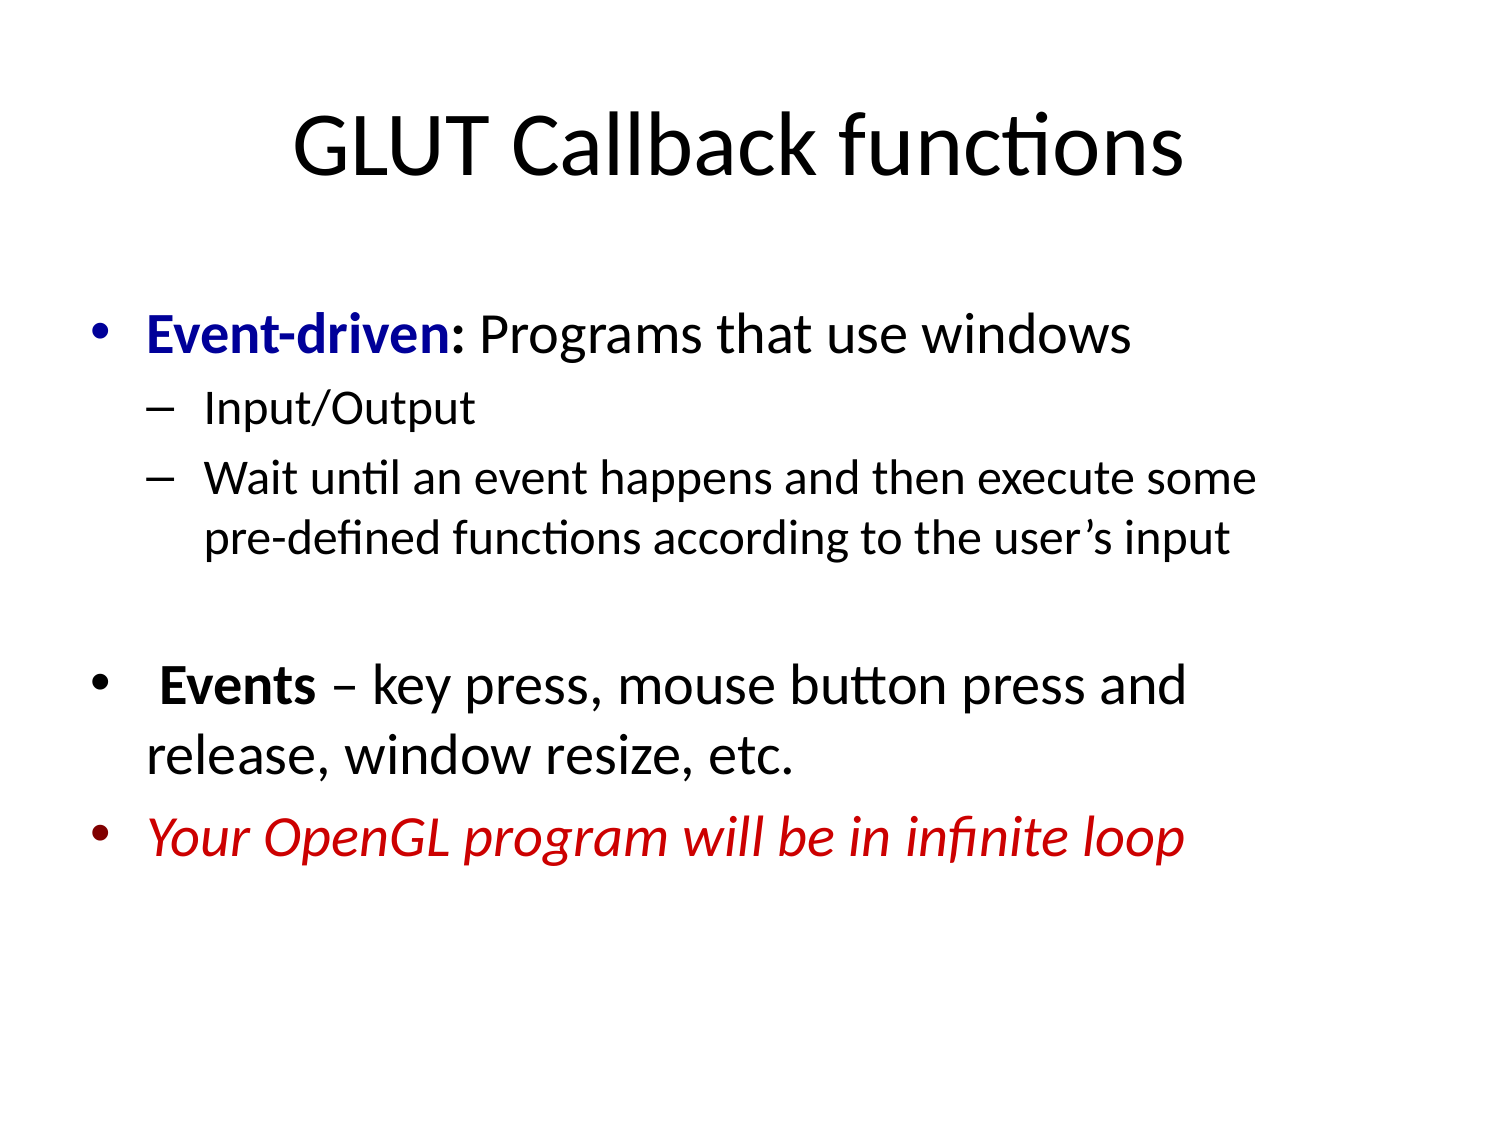

# GLUT Callback functions
Event-driven: Programs that use windows
Input/Output
Wait until an event happens and then execute some pre-defined functions according to the user’s input

 Events – key press, mouse button press and release, window resize, etc.
Your OpenGL program will be in infinite loop